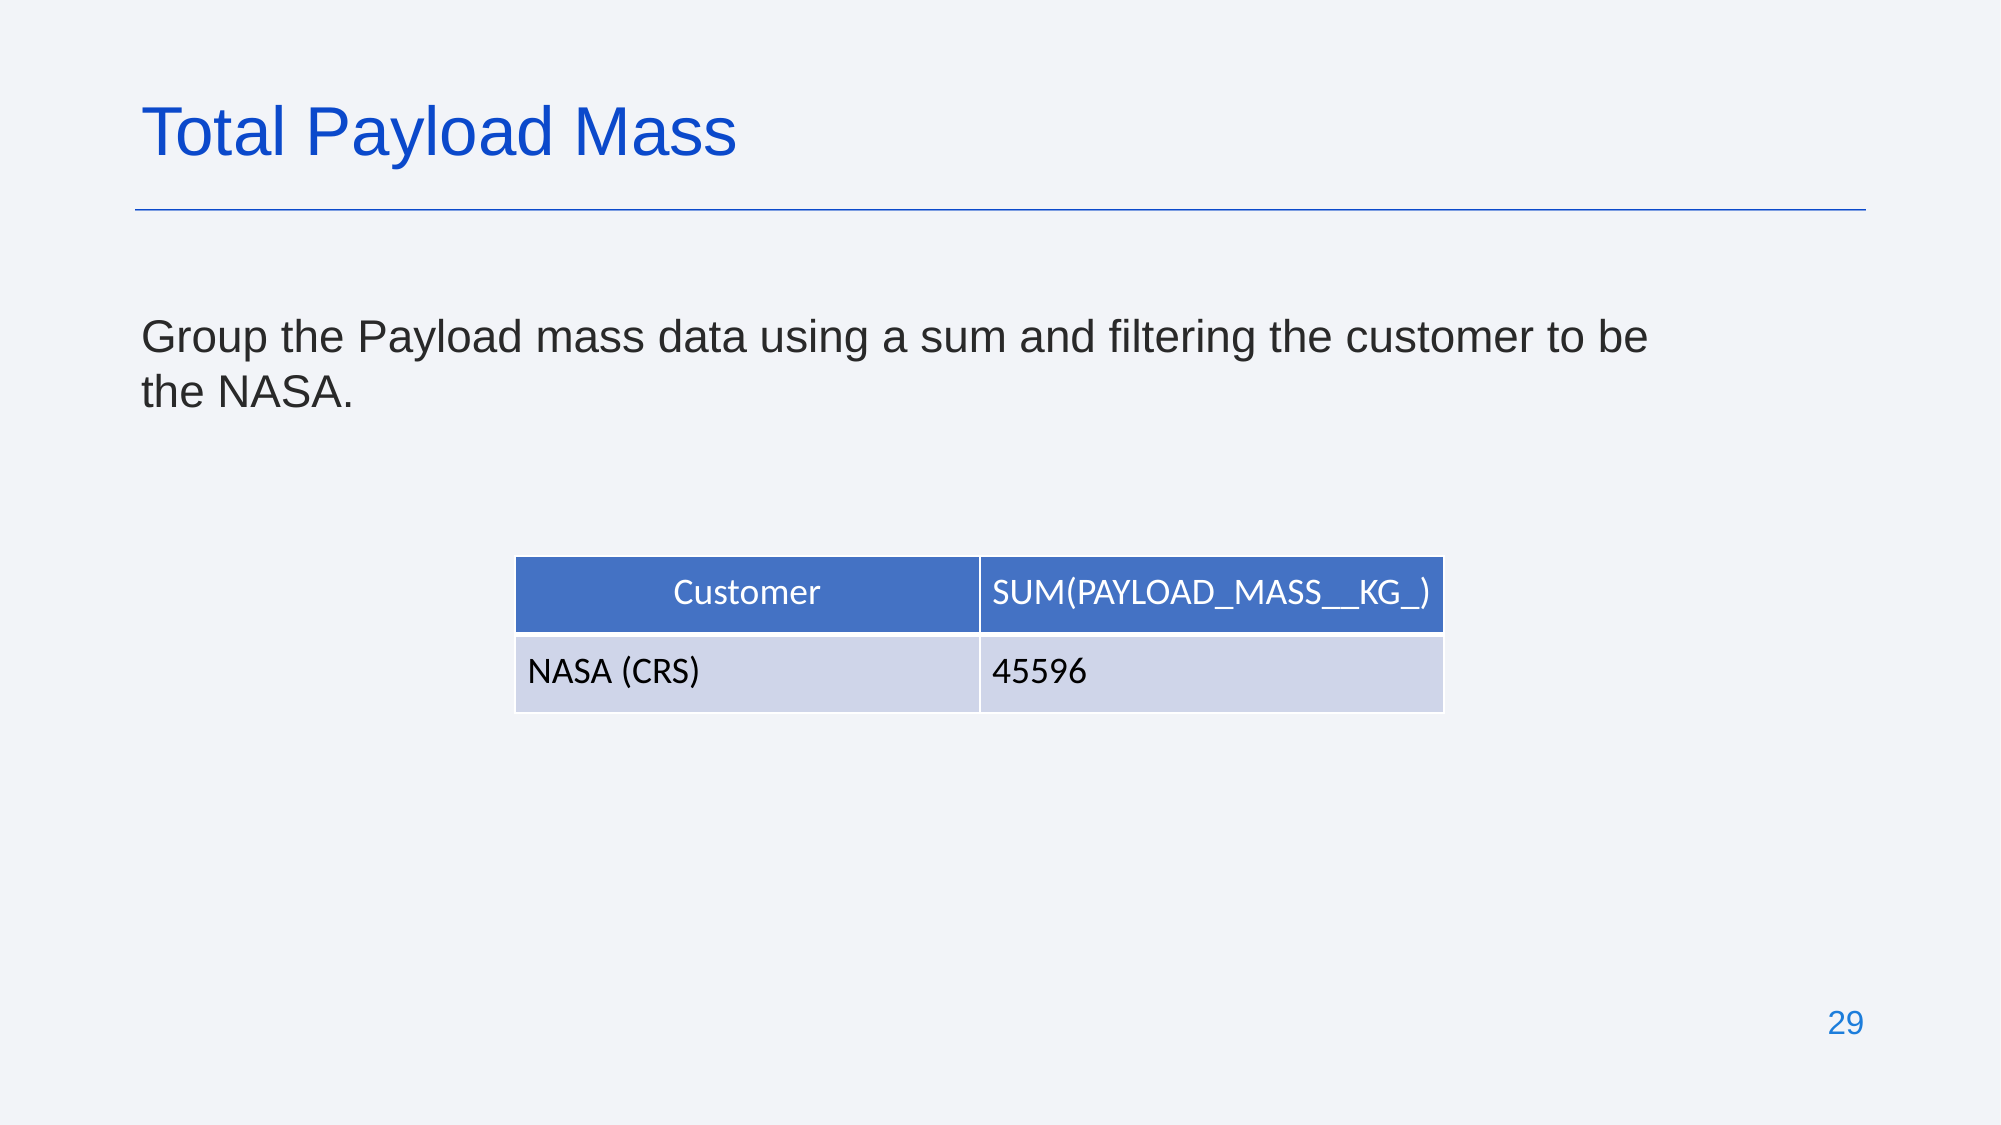

Total Payload Mass
Group the Payload mass data using a sum and filtering the customer to be the NASA.
| Customer | SUM(PAYLOAD\_MASS\_\_KG\_) |
| --- | --- |
| NASA (CRS) | 45596 |
29